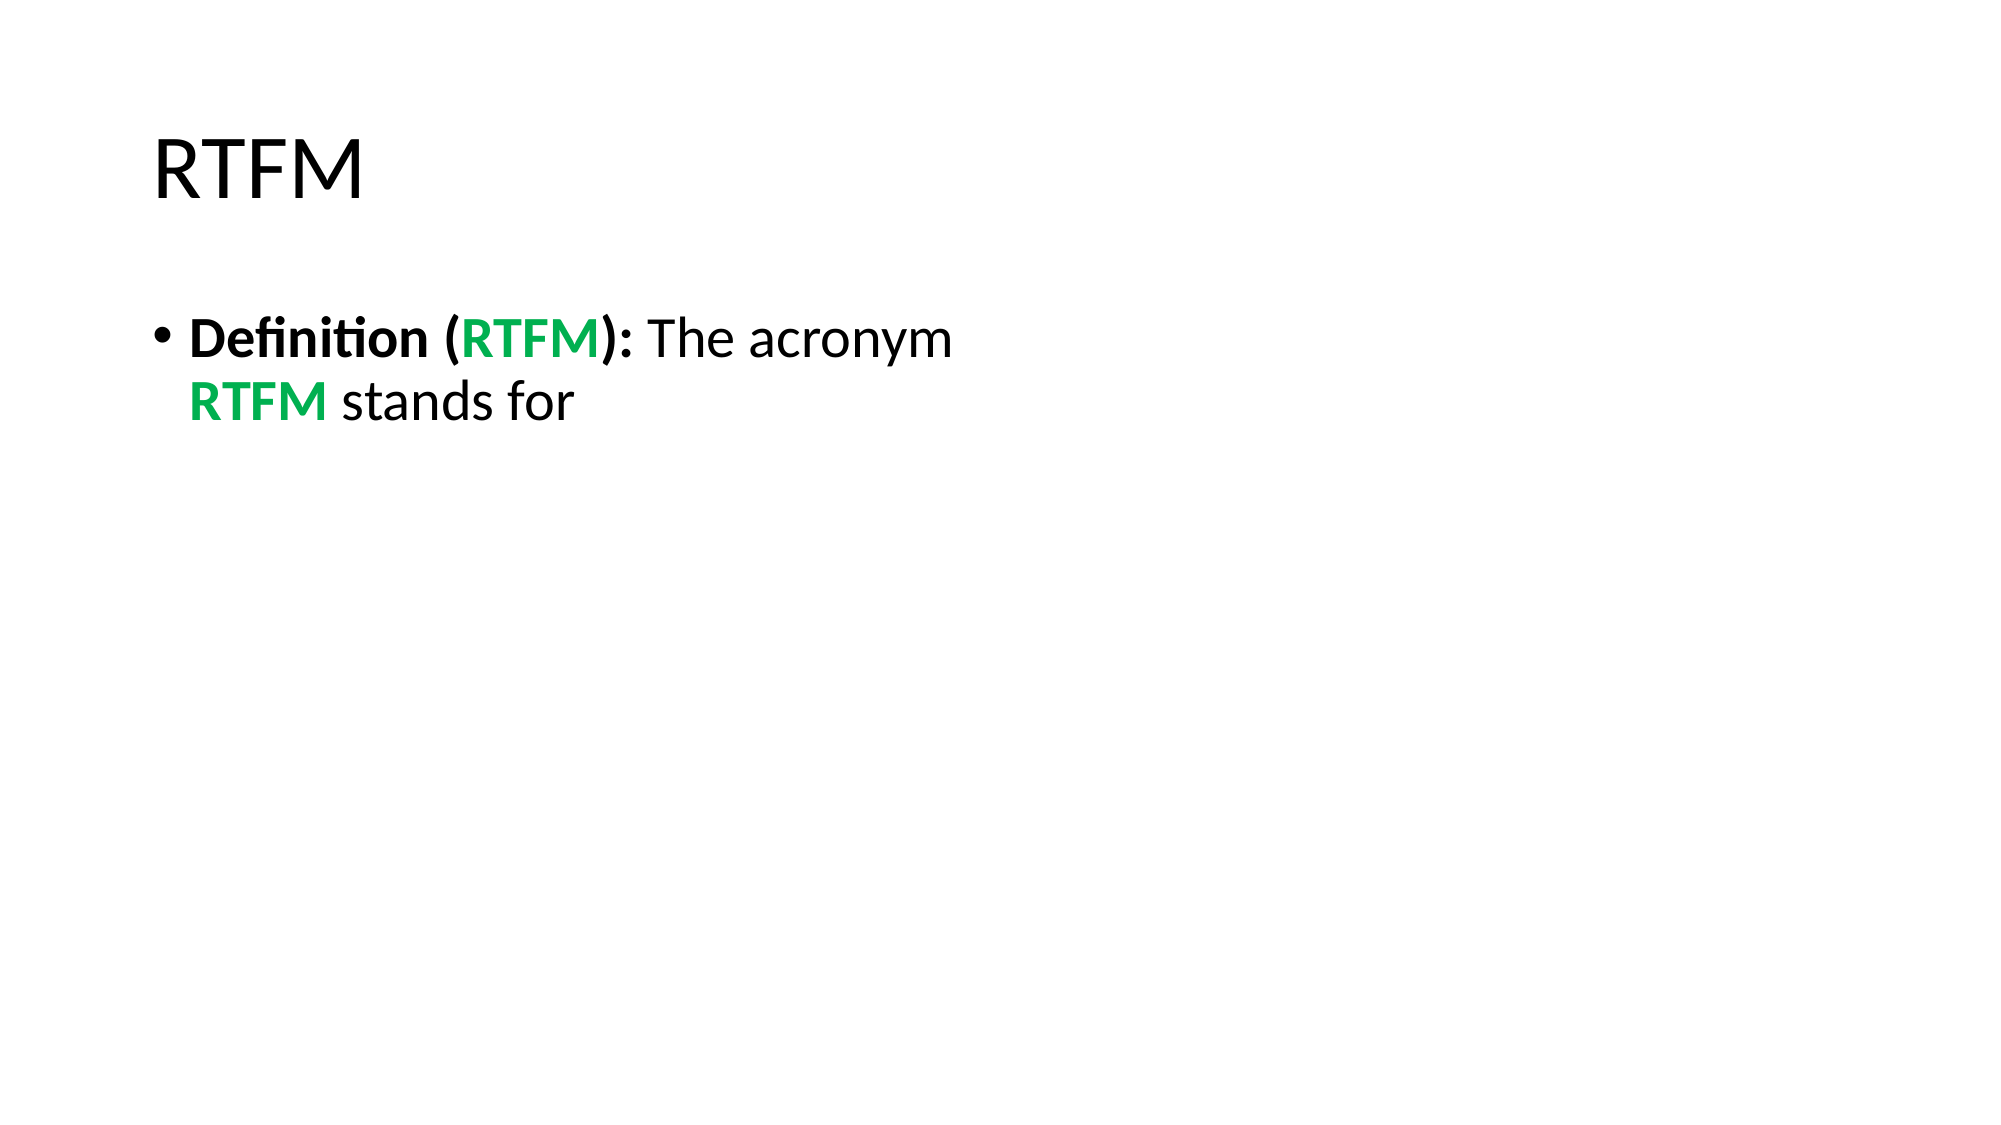

# RTFM
Definition (RTFM): The acronym RTFM stands for